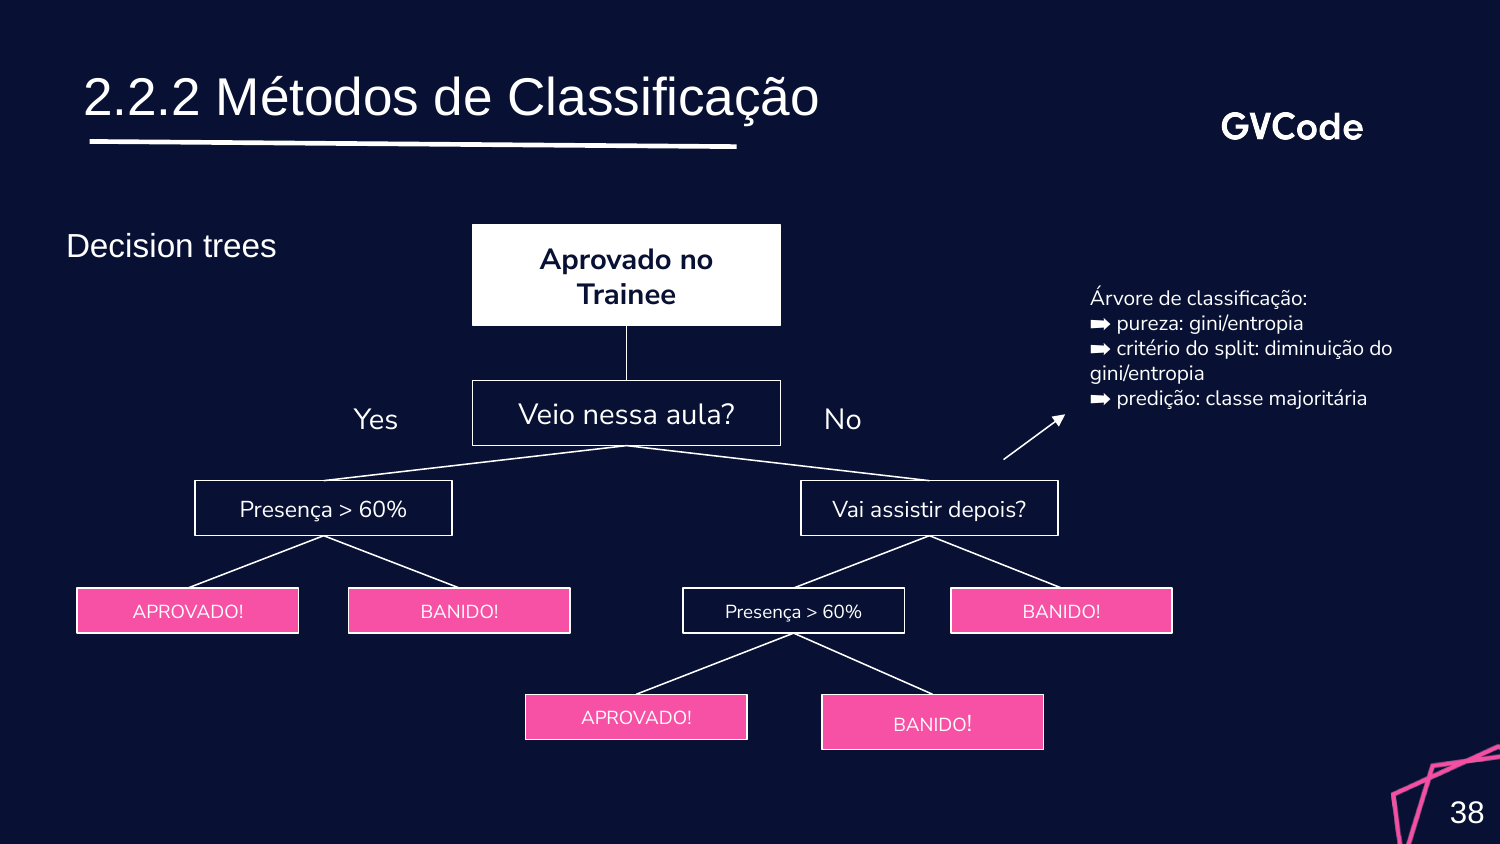

# 2.2.2 Métodos de Classificação
Decision trees
Aprovado no Trainee
Árvore de classificação:
➡ pureza: gini/entropia
➡ critério do split: diminuição do gini/entropia
➡ predição: classe majoritária
Veio nessa aula?
Yes
No
Presença > 60%
Vai assistir depois?
APROVADO!
BANIDO!
Presença > 60%
BANIDO!
APROVADO!
BANIDO!
38